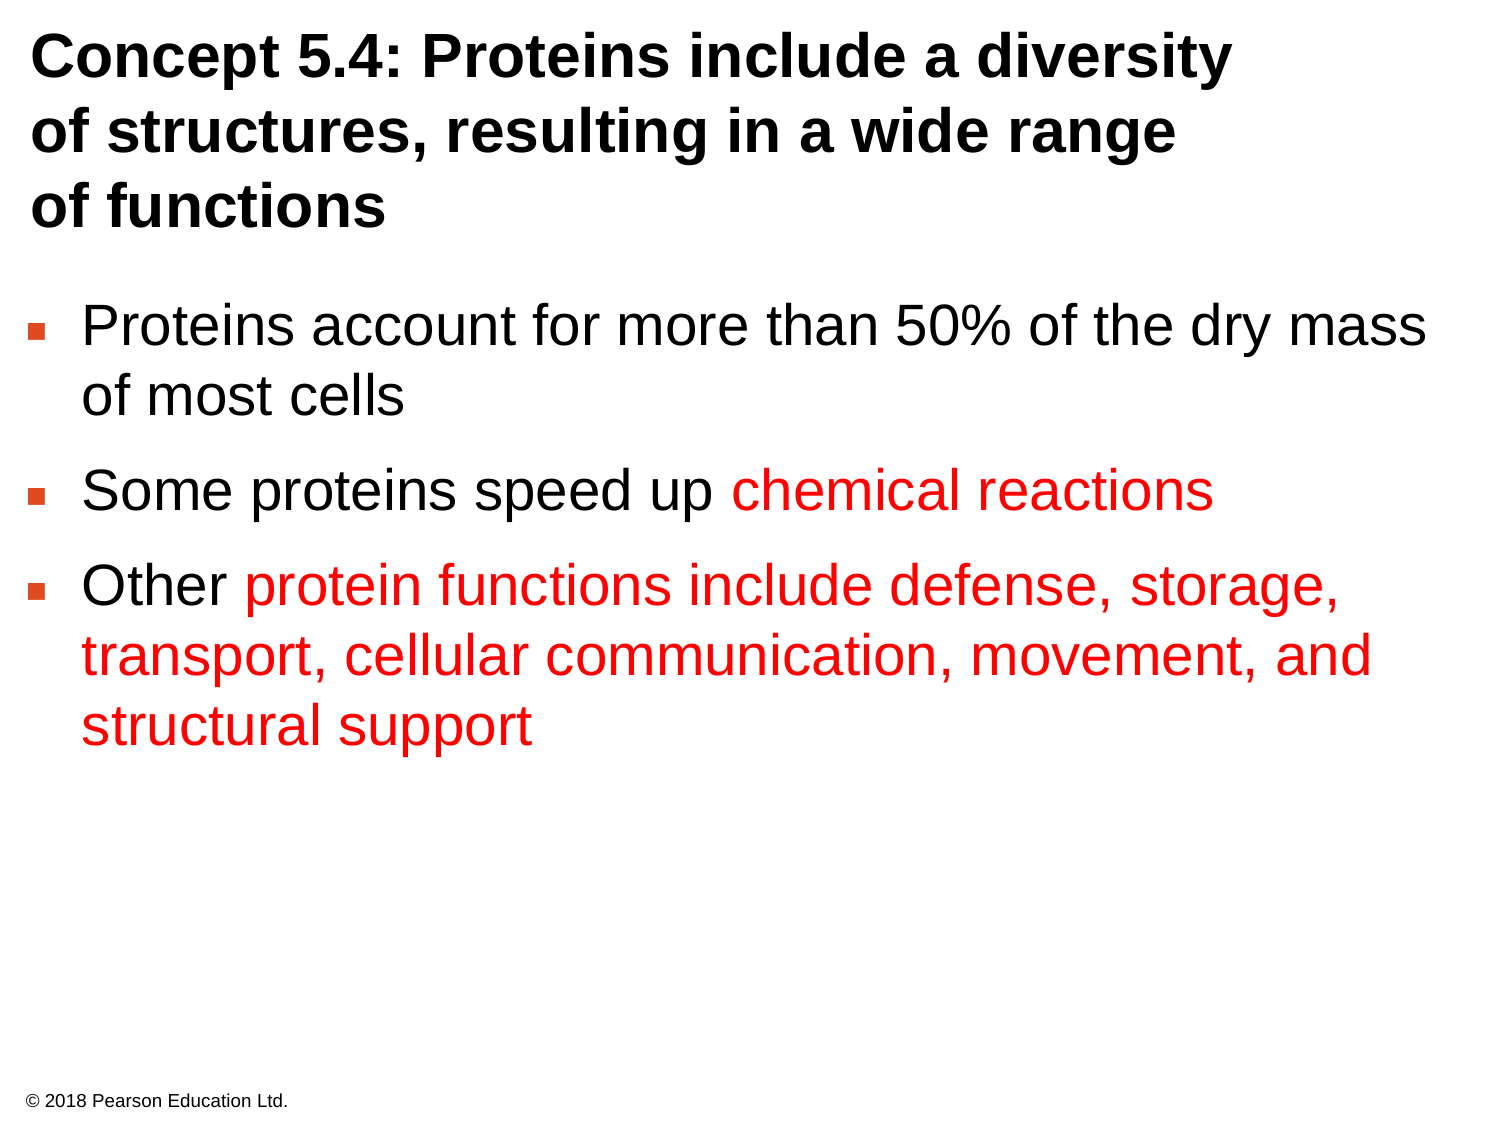

# Concept 5.4: Proteins include a diversity of structures, resulting in a wide range of functions
Proteins account for more than 50% of the dry mass of most cells
Some proteins speed up chemical reactions
Other protein functions include defense, storage, transport, cellular communication, movement, and structural support
© 2018 Pearson Education Ltd.